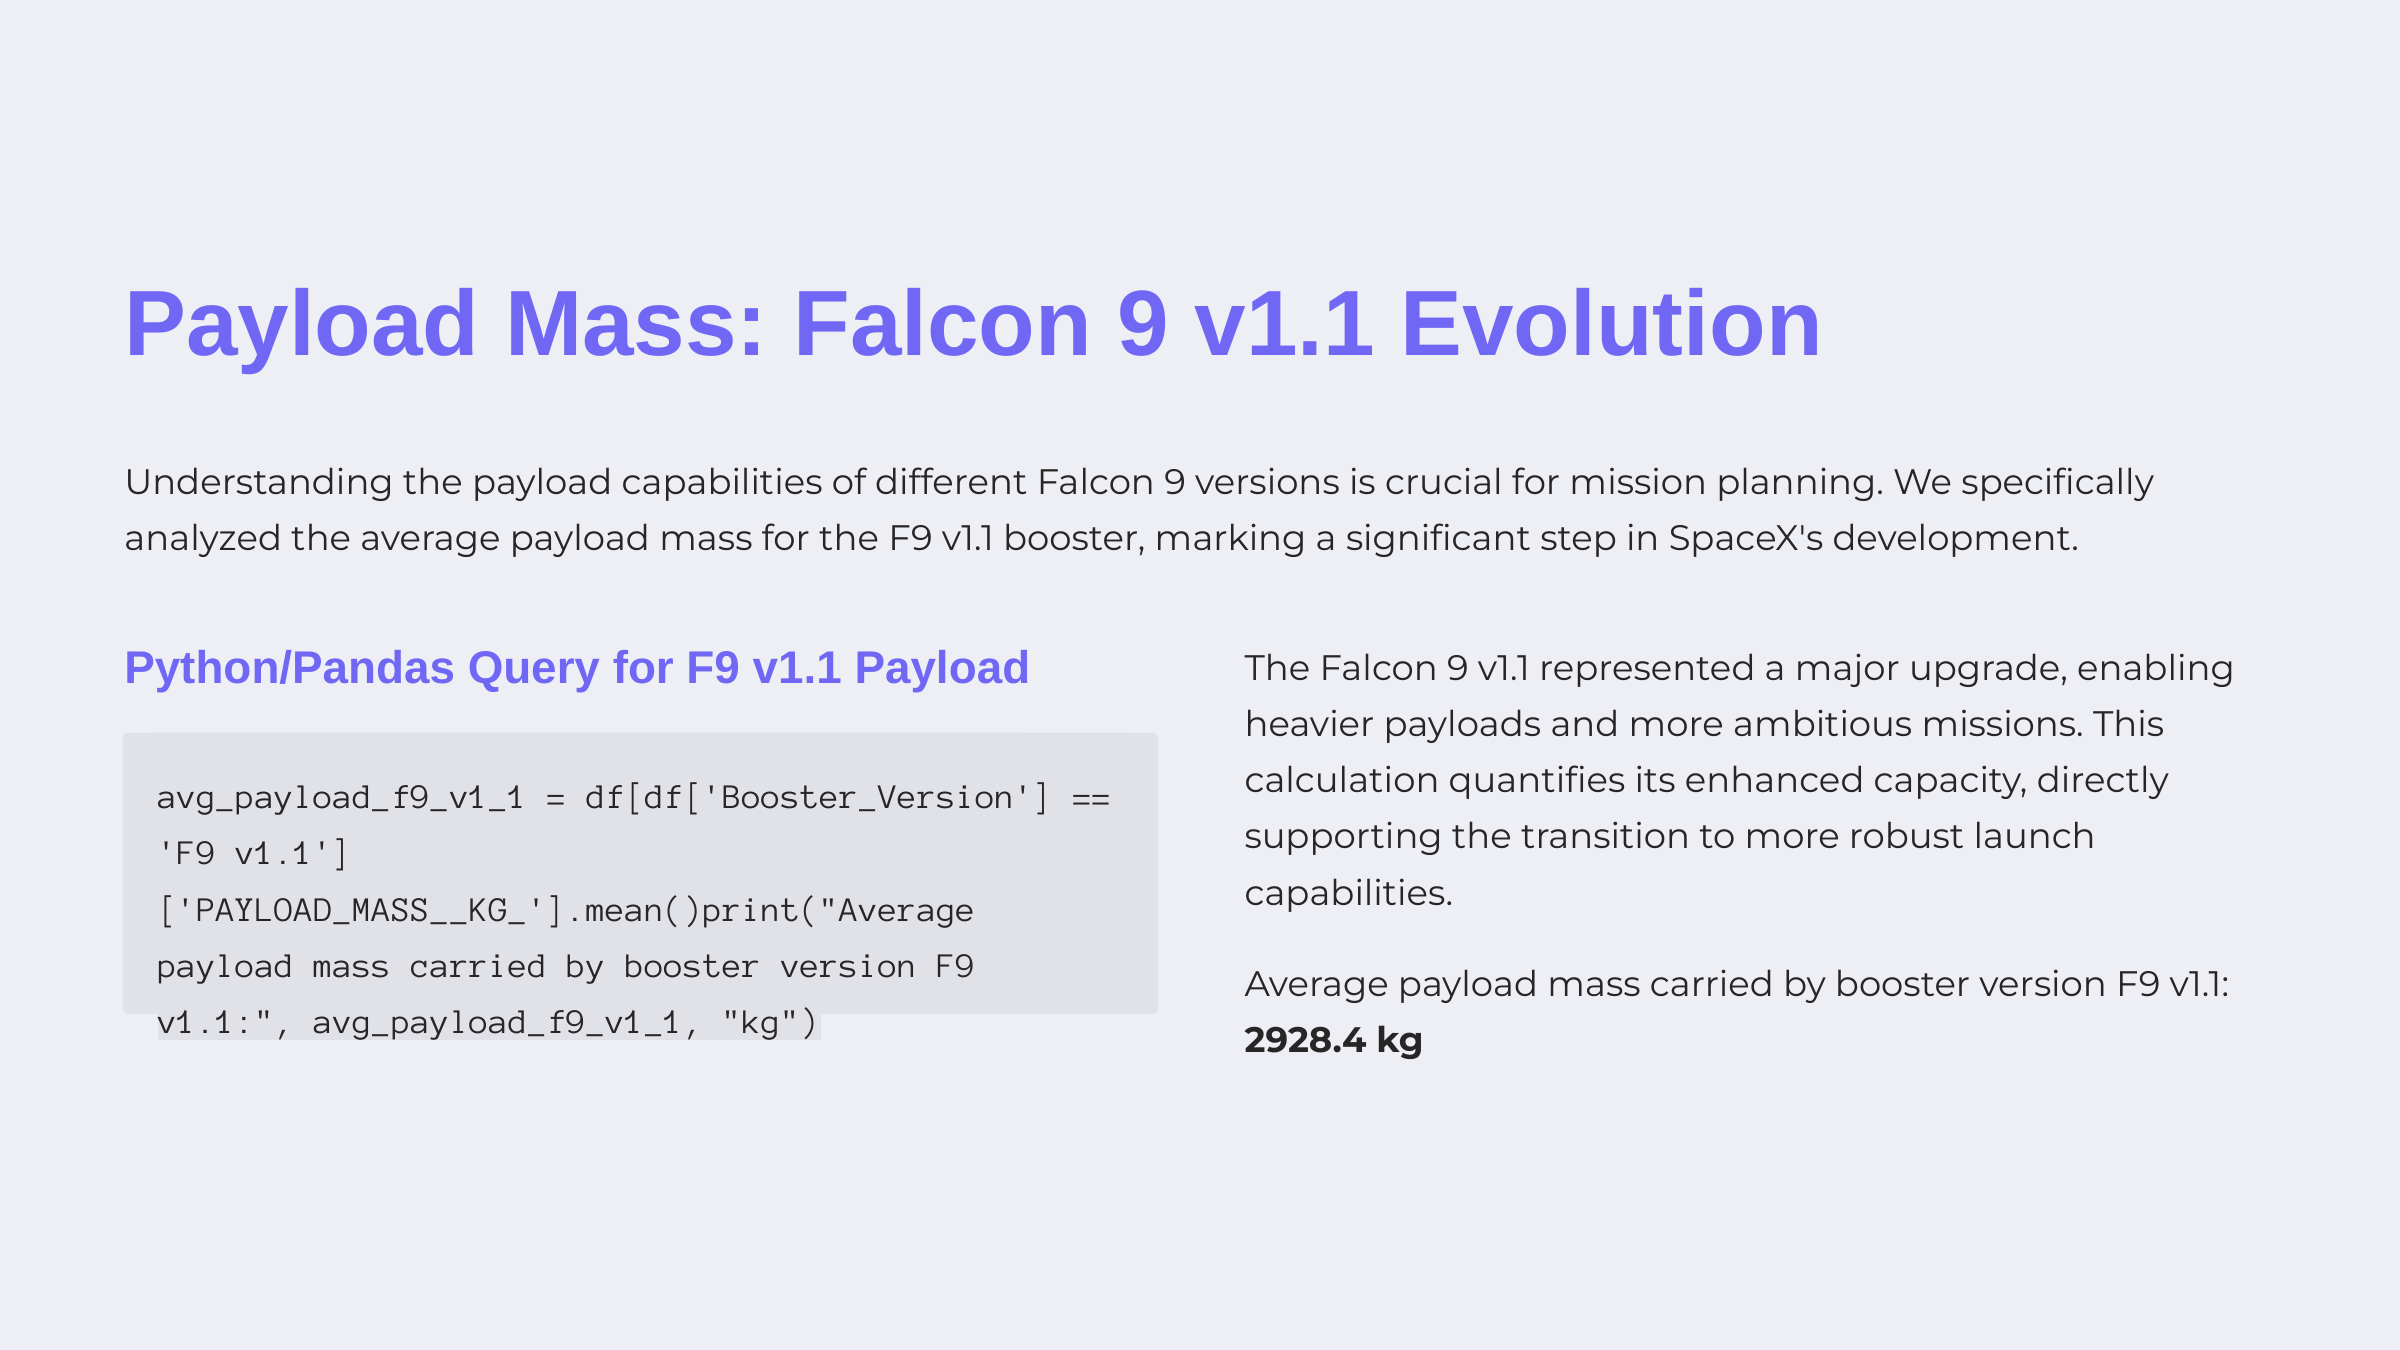

Payload Mass: Falcon 9 v1.1 Evolution
Understanding the payload capabilities of different Falcon 9 versions is crucial for mission planning. We specifically analyzed the average payload mass for the F9 v1.1 booster, marking a significant step in SpaceX's development.
The Falcon 9 v1.1 represented a major upgrade, enabling heavier payloads and more ambitious missions. This calculation quantifies its enhanced capacity, directly supporting the transition to more robust launch capabilities.
Python/Pandas Query for F9 v1.1 Payload

avg_payload_f9_v1_1 = df[df['Booster_Version'] == 'F9 v1.1']['PAYLOAD_MASS__KG_'].mean()print("Average payload mass carried by booster version F9 v1.1:", avg_payload_f9_v1_1, "kg")
Average payload mass carried by booster version F9 v1.1: 2928.4 kg